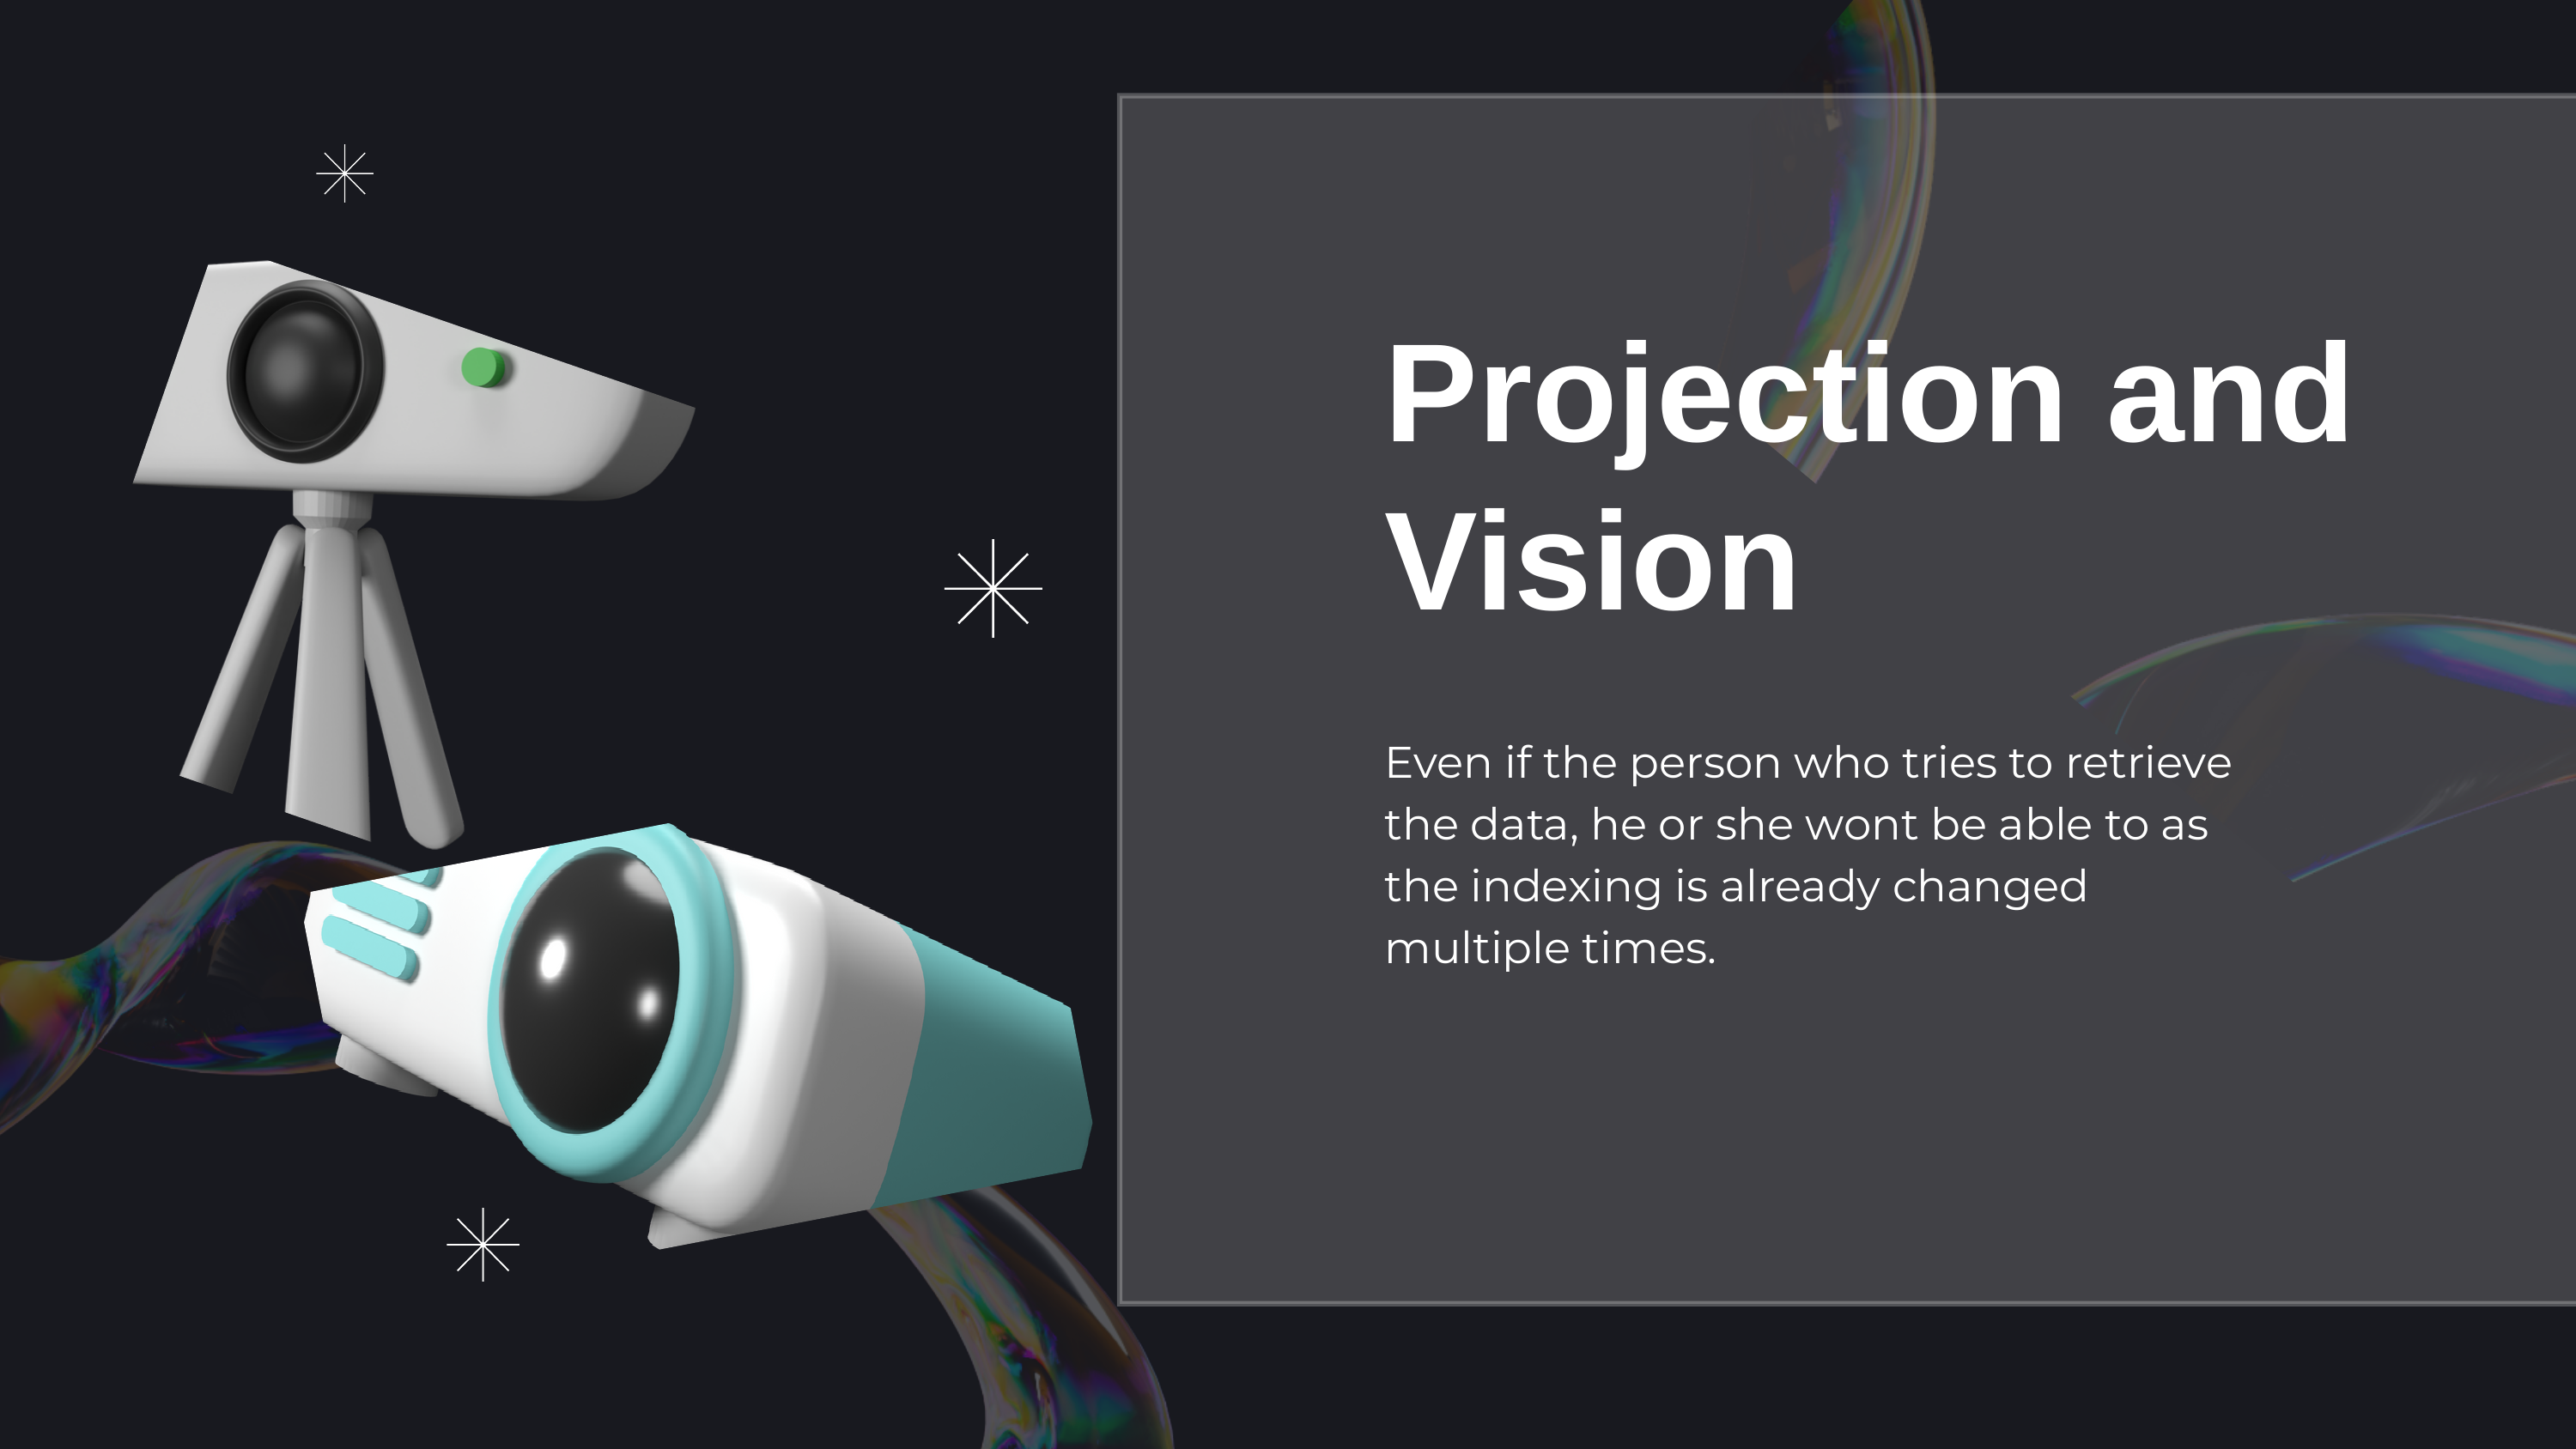

Projection and Vision

Even if the person who tries to retrieve the data, he or she wont be able to as the indexing is already changed multiple times.